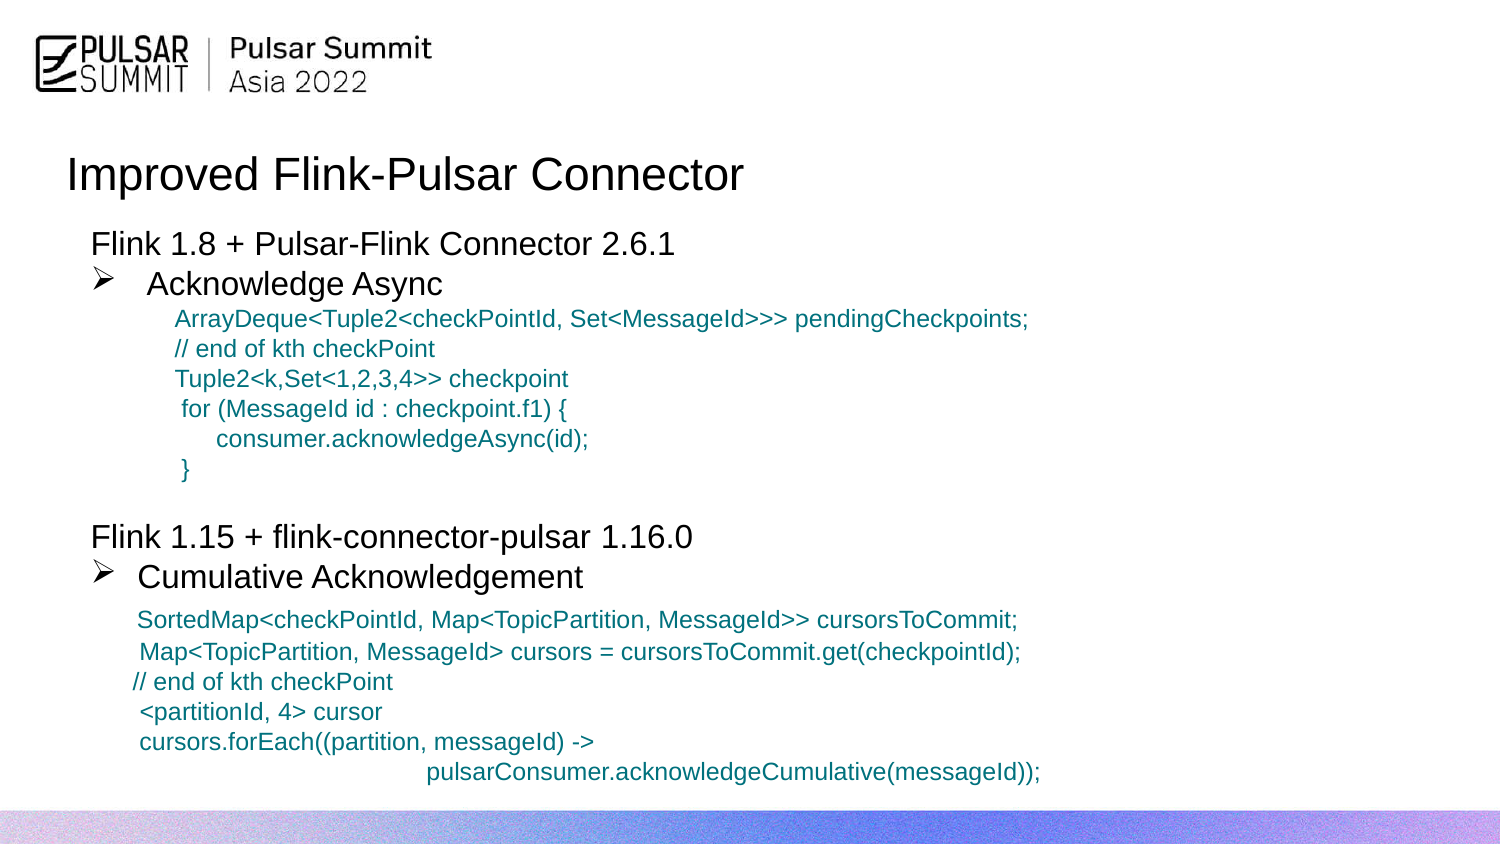

# Improved Flink-Pulsar Connector
Flink 1.8 + Pulsar-Flink Connector 2.6.1
 Acknowledge Async
            ArrayDeque<Tuple2<checkPointId, Set<MessageId>>> pendingCheckpoints;
            // end of kth checkPoint
            Tuple2<k,Set<1,2,3,4>> checkpoint
             for (MessageId id : checkpoint.f1) {
                  consumer.acknowledgeAsync(id);
             }
Flink 1.15 + flink-connector-pulsar 1.16.0
Cumulative Acknowledgement
     SortedMap<checkPointId, Map<TopicPartition, MessageId>> cursorsToCommit;
       Map<TopicPartition, MessageId> cursors = cursorsToCommit.get(checkpointId);
      // end of kth checkPoint
       <partitionId, 4> cursor
       cursors.forEach((partition, messageId) ->
                                                pulsarConsumer.acknowledgeCumulative(messageId));
30